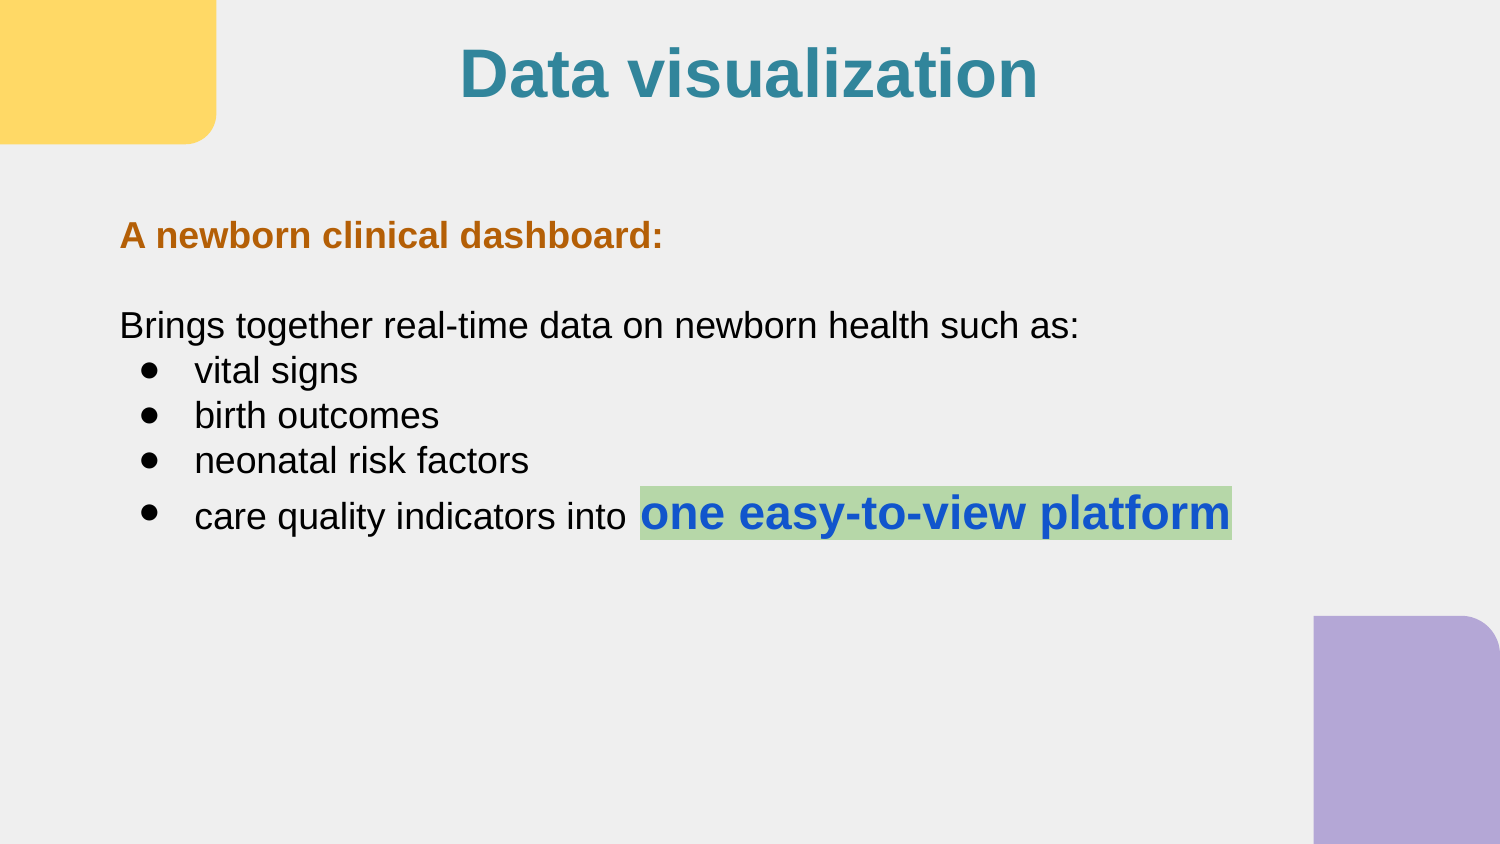

# Data visualization

A newborn clinical dashboard:

Brings together real-time data on newborn health such as:
vital signs
birth outcomes
neonatal risk factors
care quality indicators into one easy-to-view platform